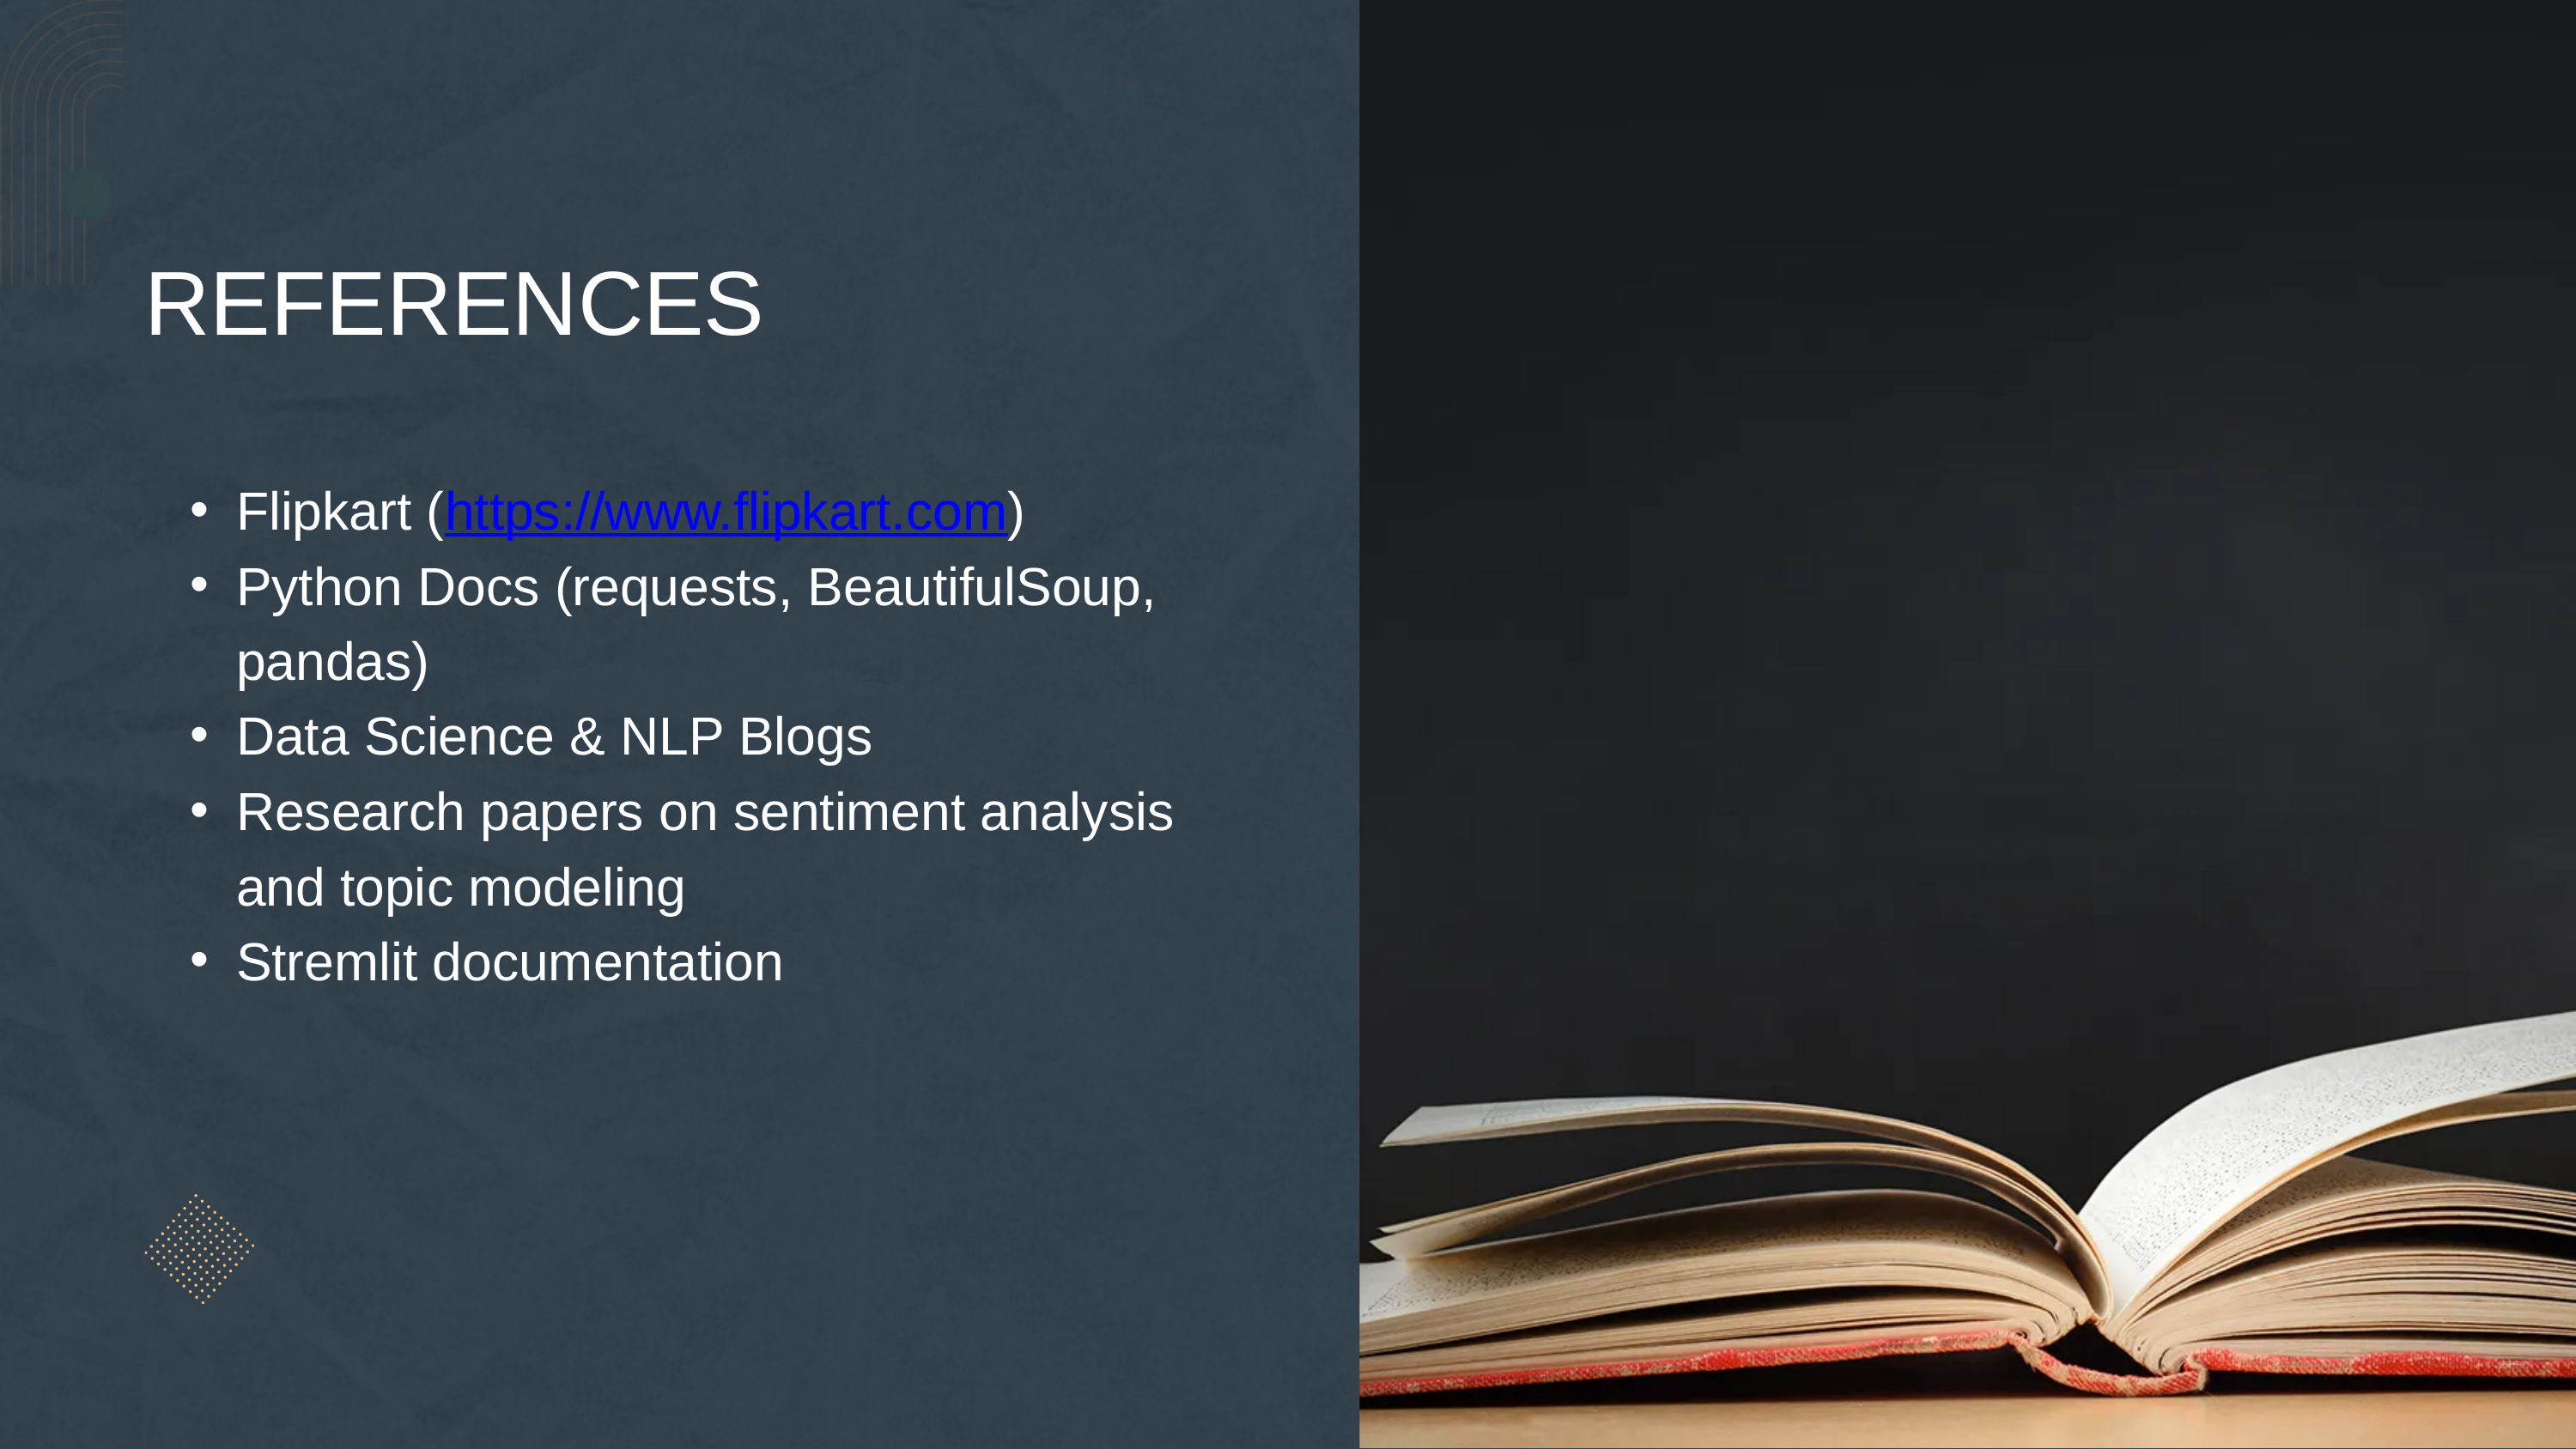

REFERENCES

Flipkart (https://www.flipkart.com)
Python Docs (requests, BeautifulSoup, pandas)
Data Science & NLP Blogs
Research papers on sentiment analysis and topic modeling
Stremlit documentation